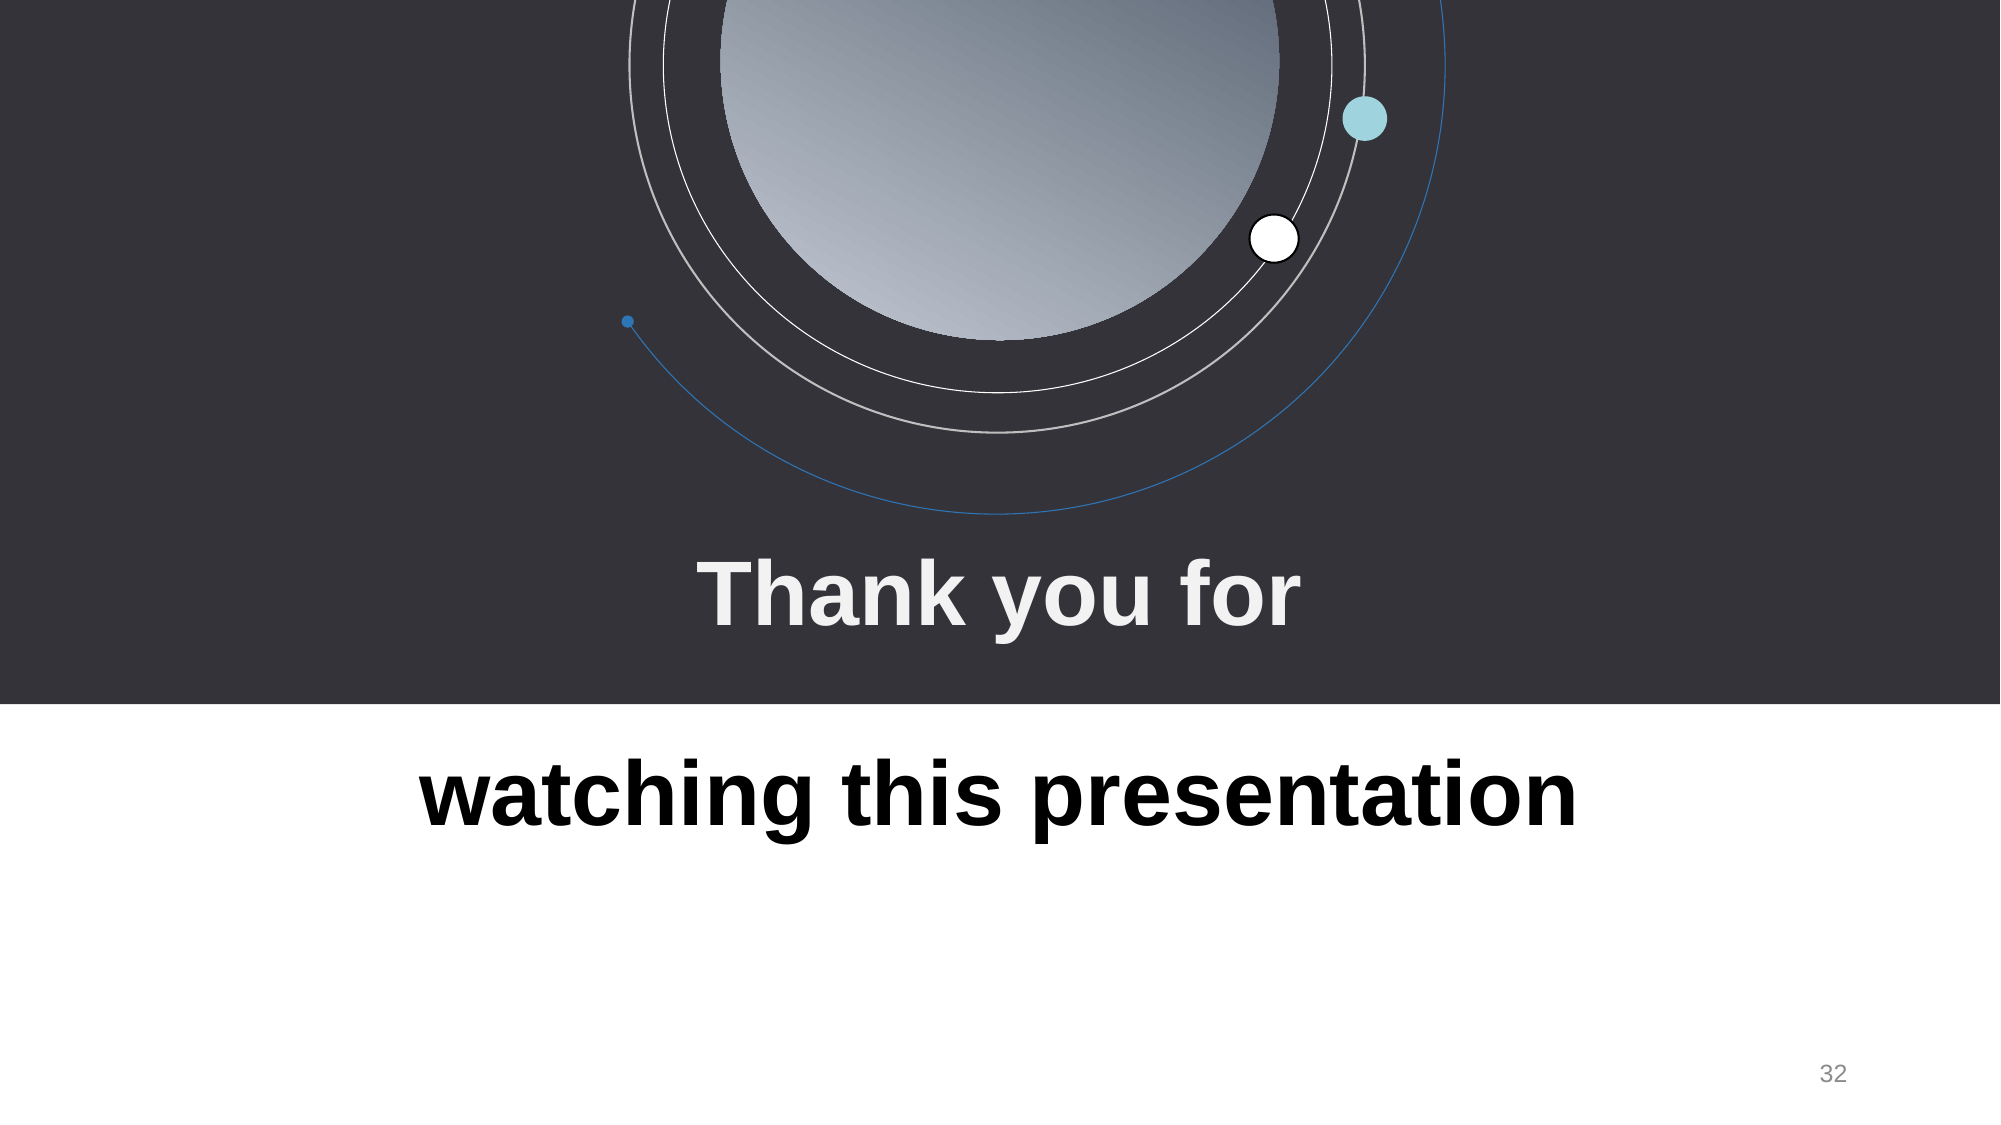

Thank you for
watching this presentation
32